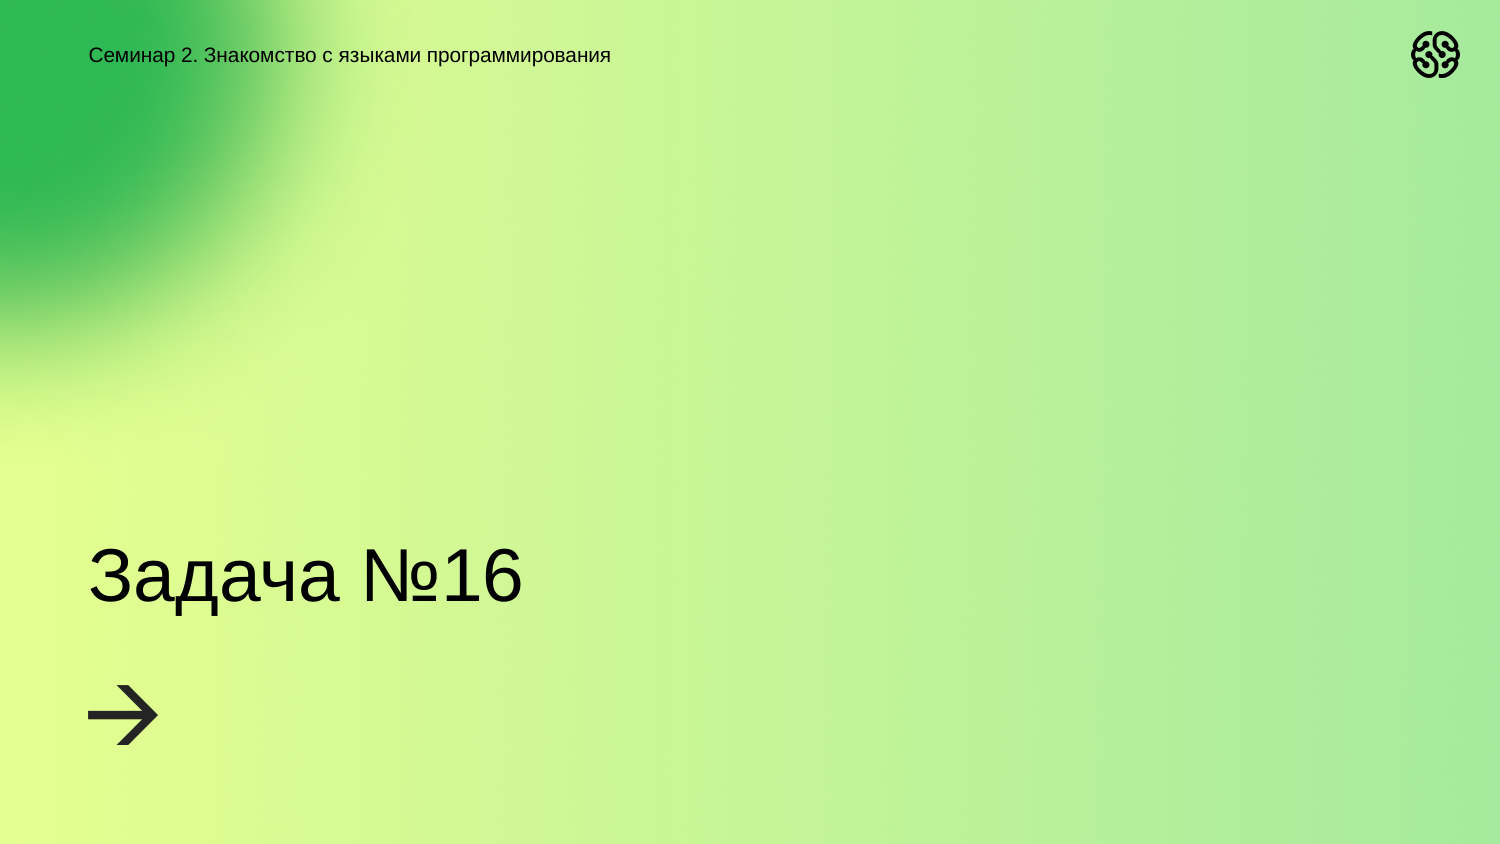

Семинар 2. Знакомство с языками программирования
# Задача №16